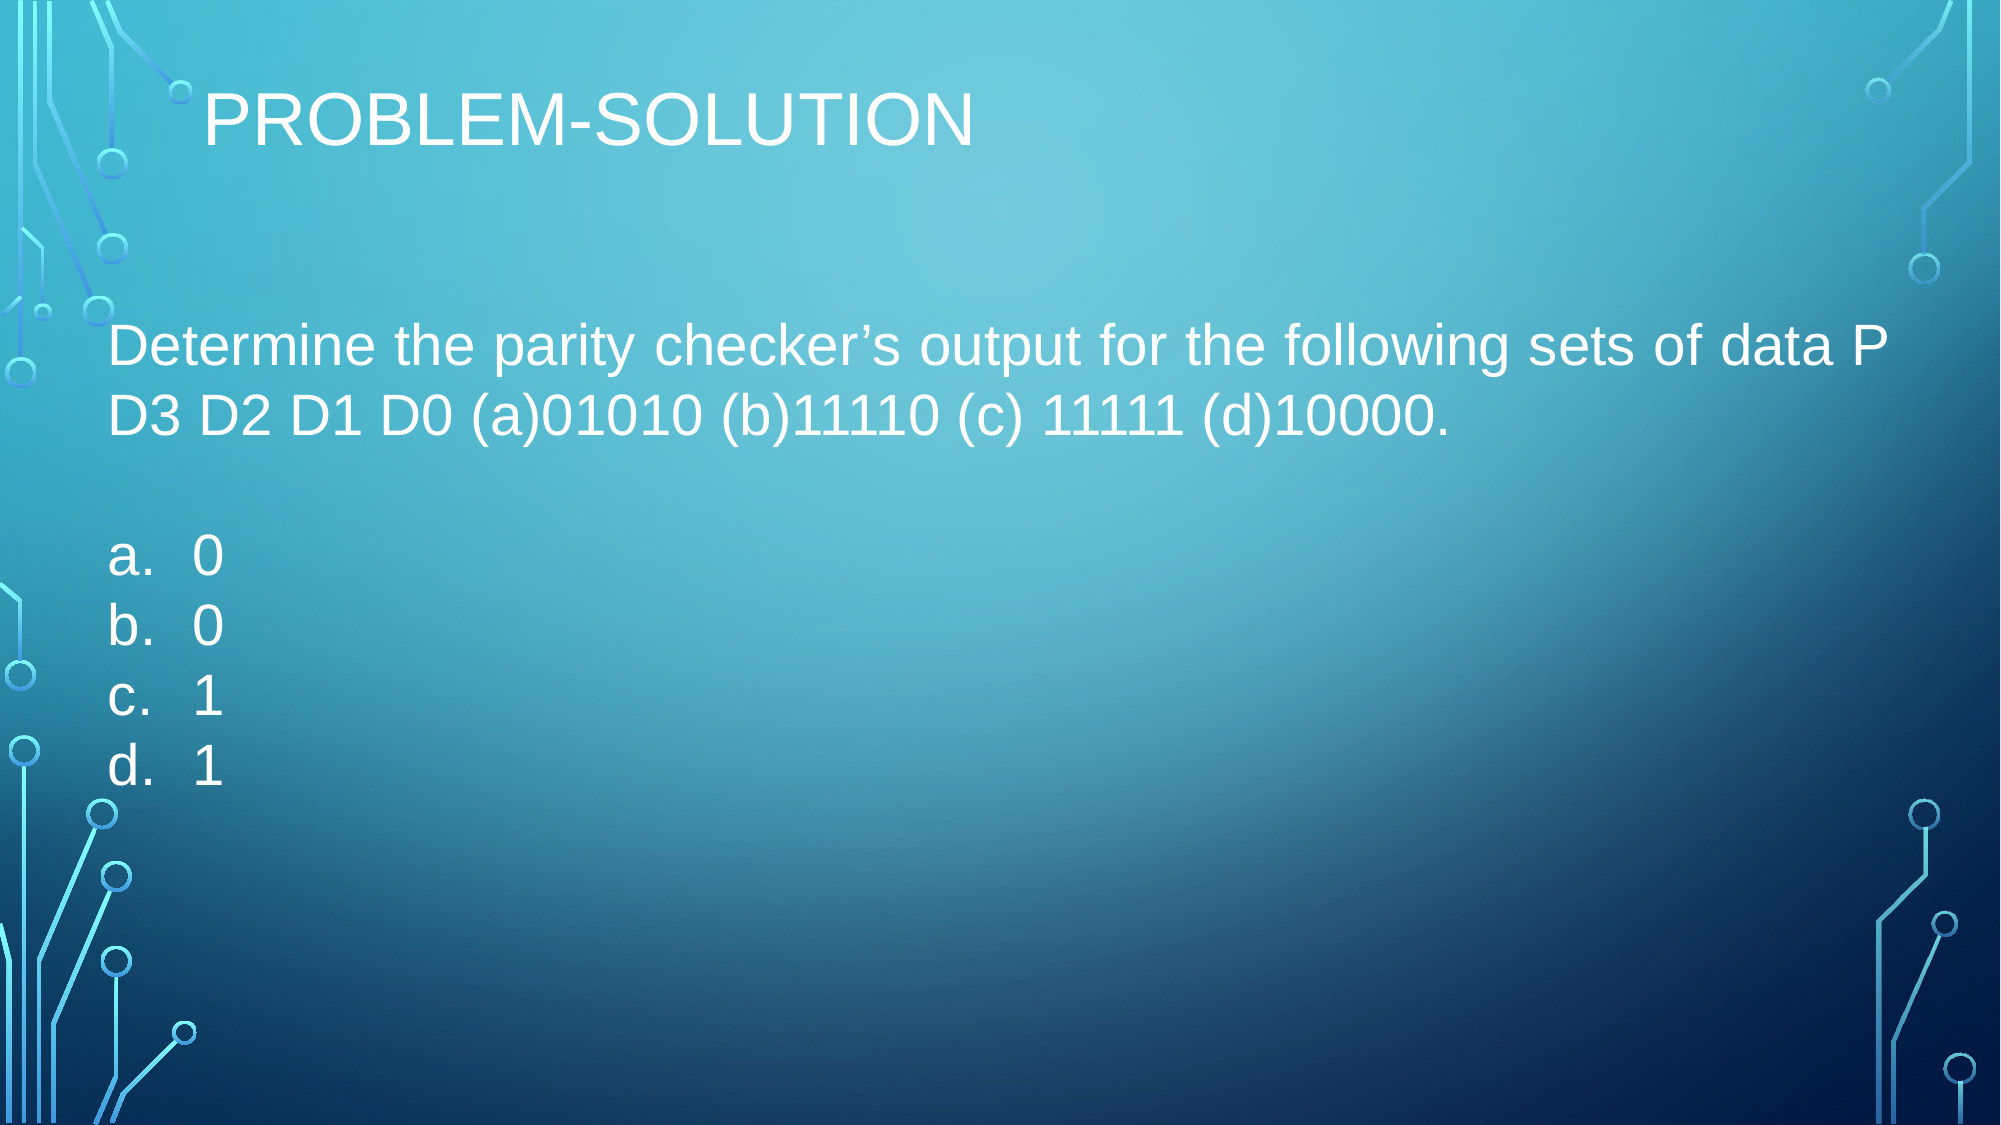

# Problem-solution
Determine the parity checker’s output for the following sets of data P D3 D2 D1 D0 (a)01010 (b)11110 (c) 11111 (d)10000.

0
0
1
1